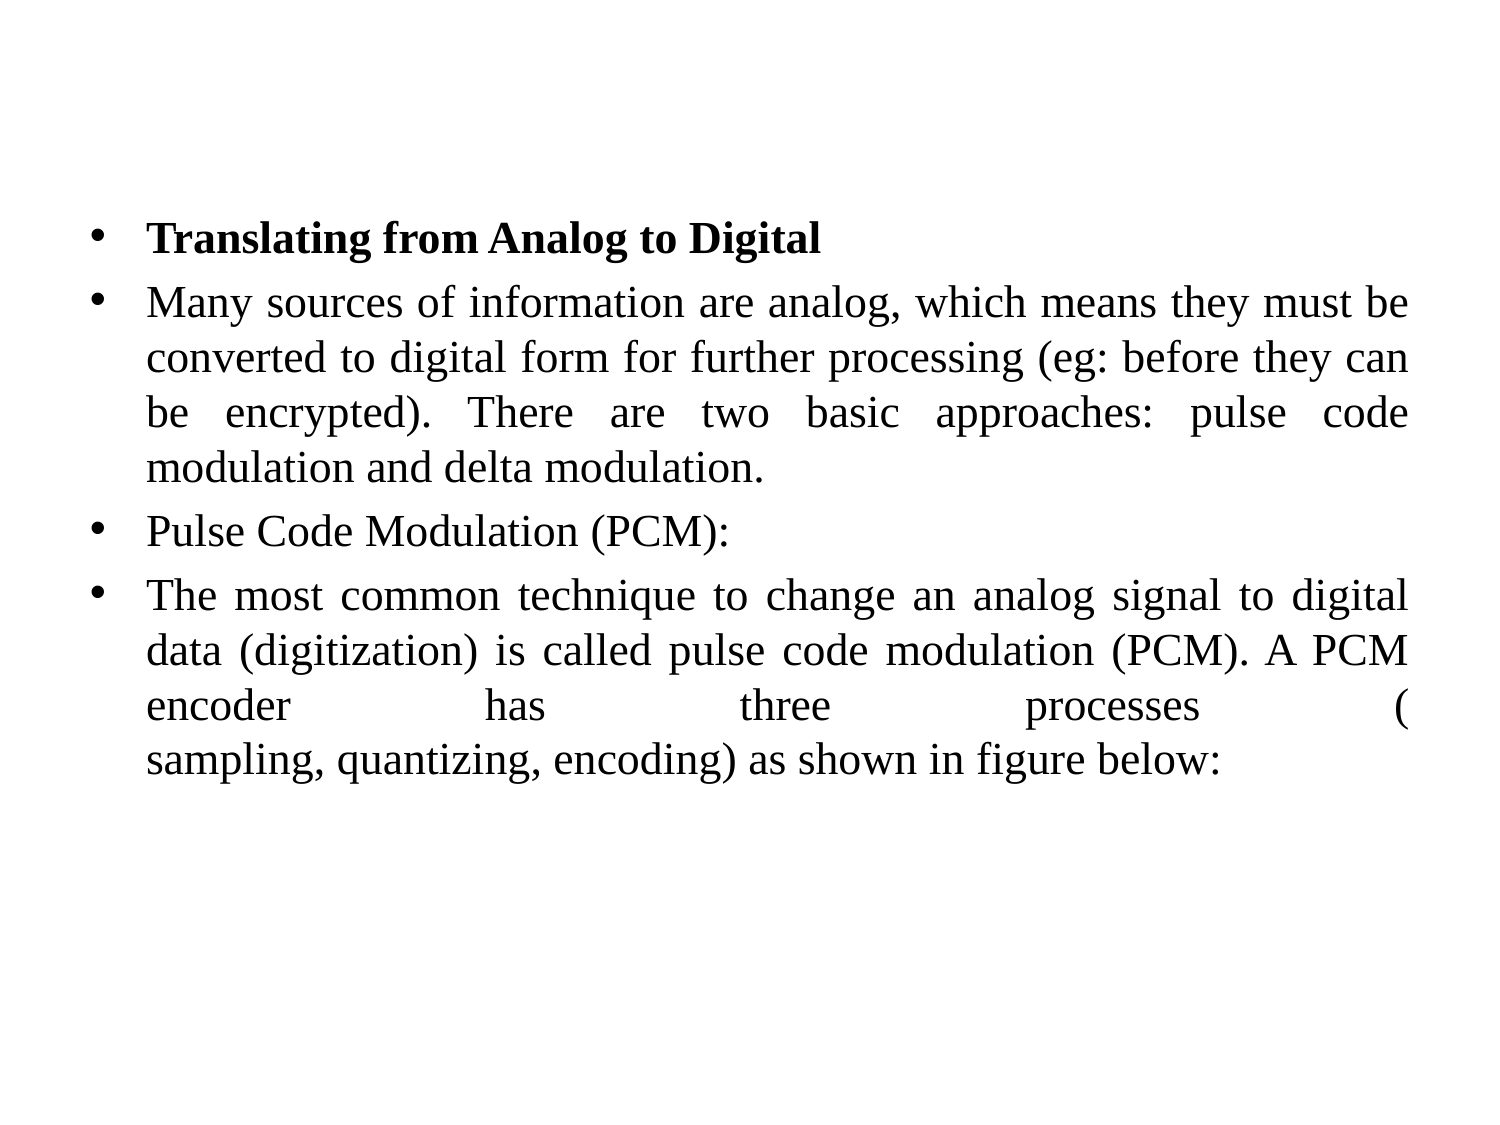

#
Translating from Analog to Digital
Many sources of information are analog, which means they must be converted to digital form for further processing (eg: before they can be encrypted). There are two basic approaches: pulse code modulation and delta modulation.
Pulse Code Modulation (PCM):
The most common technique to change an analog signal to digital data (digitization) is called pulse code modulation (PCM). A PCM encoder has three processes (
sampling, quantizing, encoding) as shown in figure below: